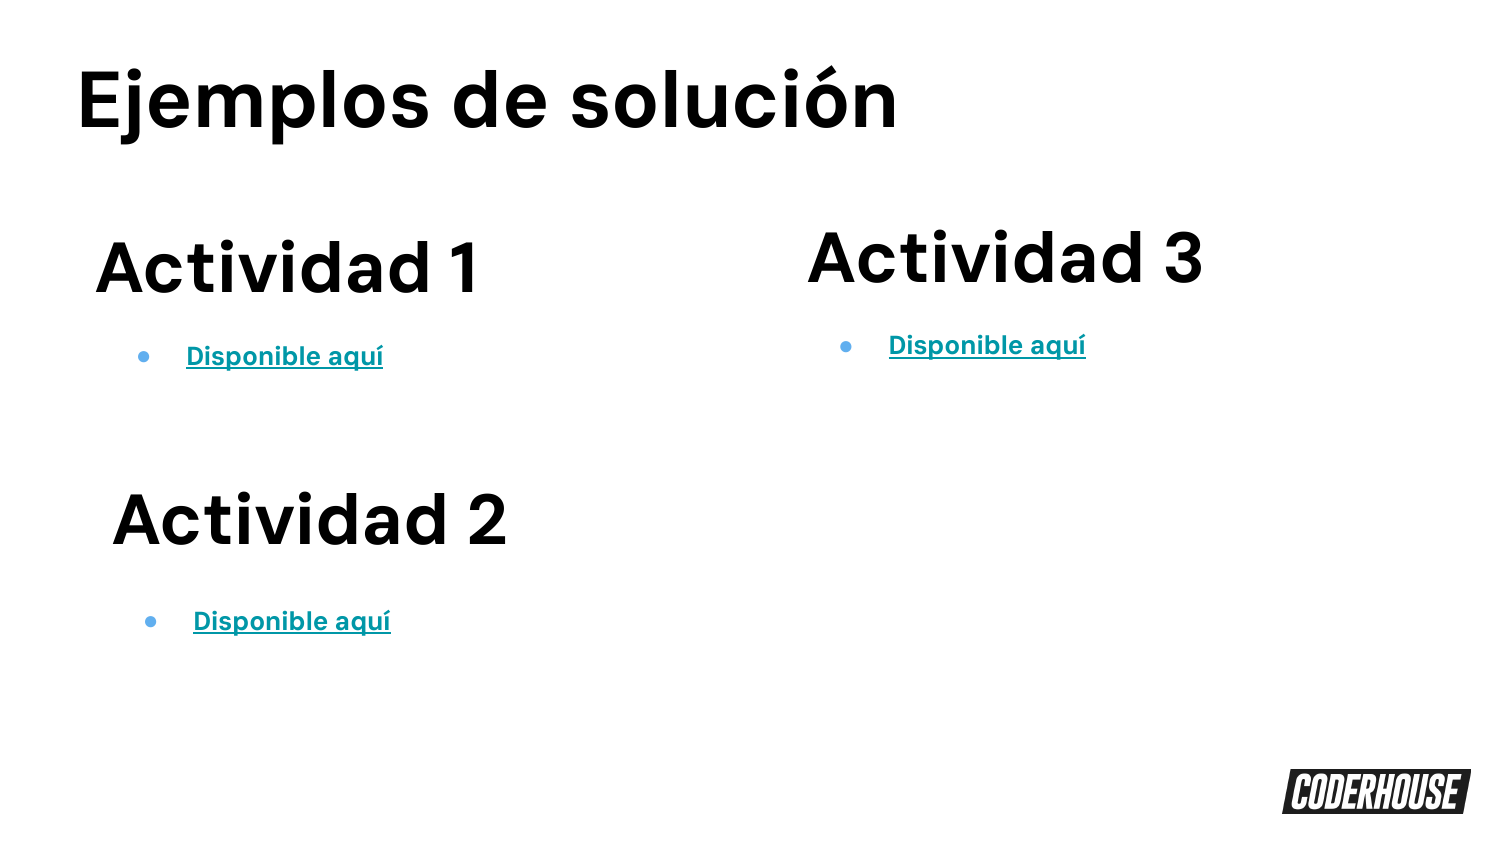

Ejemplos de solución
Actividad 3
Actividad 1
Disponible aquí
Disponible aquí
Actividad 2
Disponible aquí